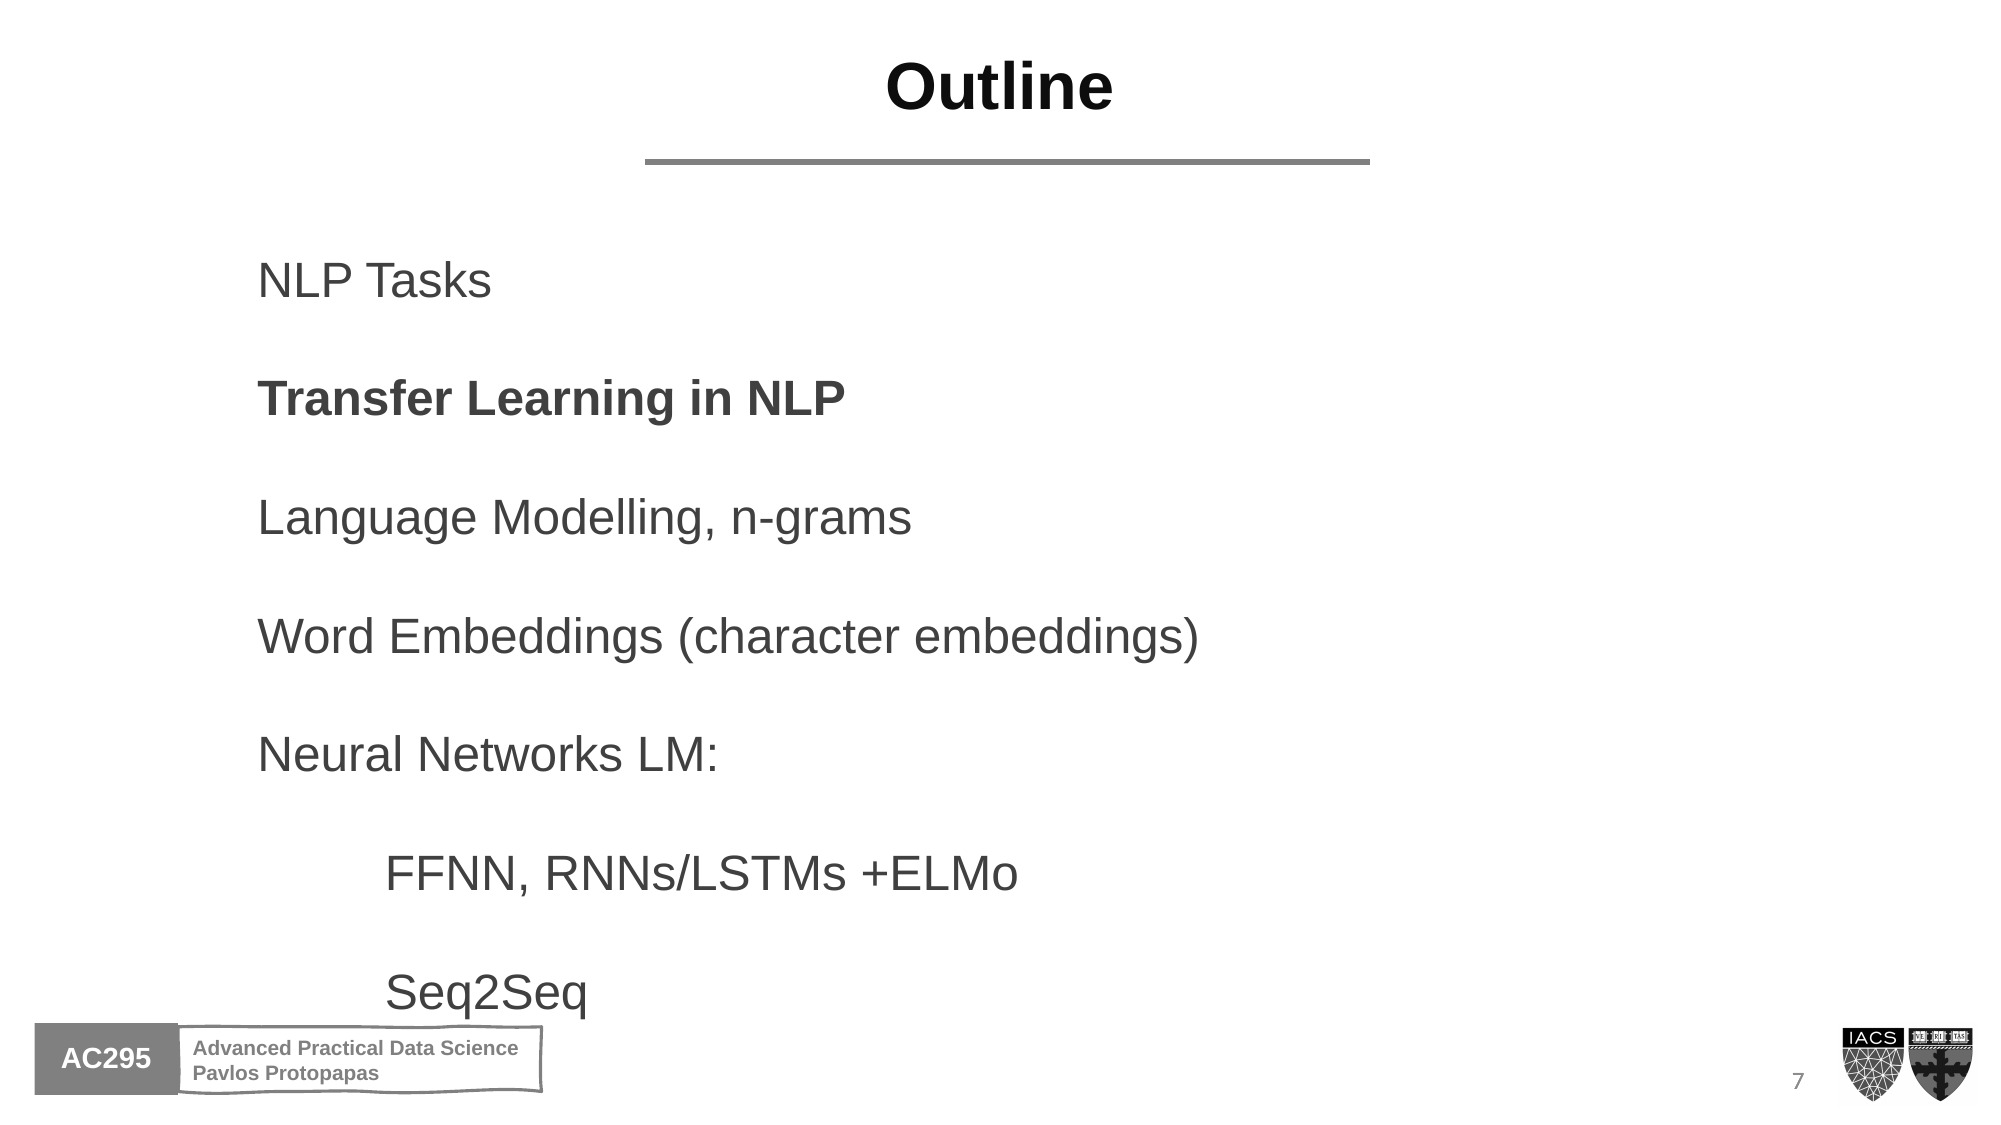

# Outline
NLP Tasks
Transfer Learning in NLP
Language Modelling, n-grams
Word Embeddings (character embeddings)
Neural Networks LM:
	FFNN, RNNs/LSTMs +ELMo
	Seq2Seq

7